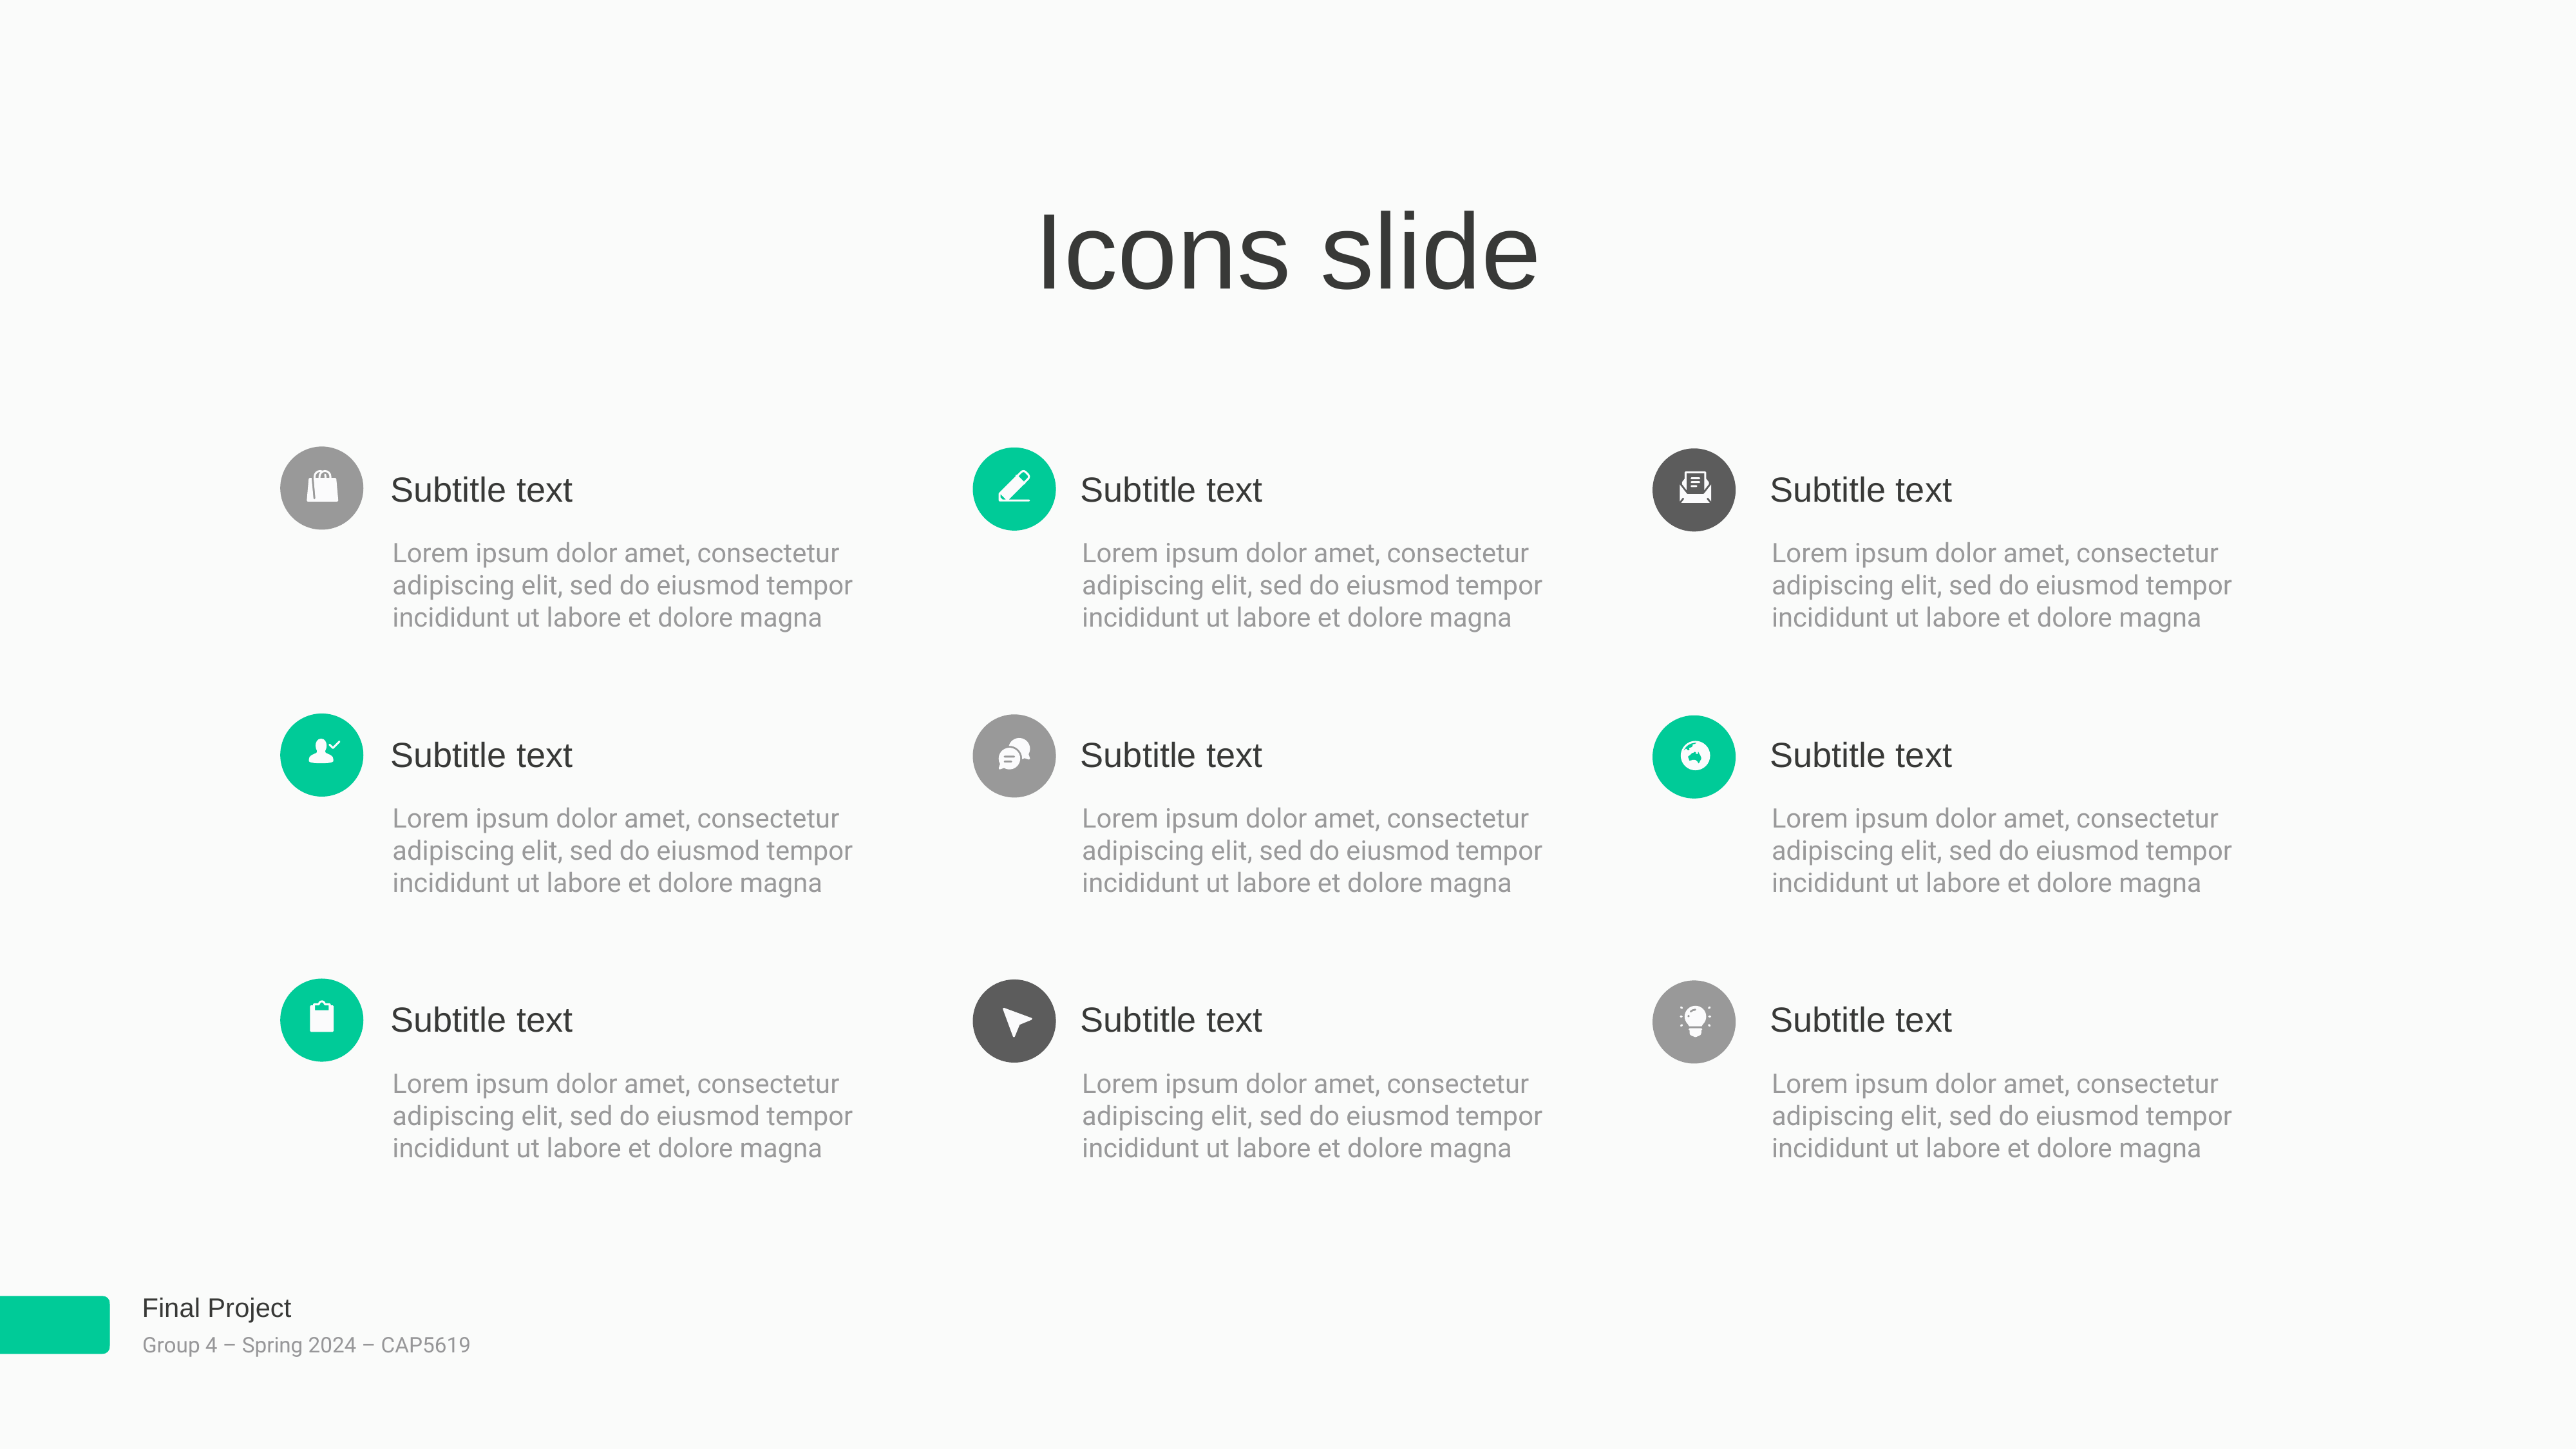

Icons slide

Subtitle text
Subtitle text
Subtitle text

Lorem ipsum dolor amet, consectetur adipiscing elit, sed do eiusmod tempor incididunt ut labore et dolore magna
Lorem ipsum dolor amet, consectetur adipiscing elit, sed do eiusmod tempor incididunt ut labore et dolore magna
Lorem ipsum dolor amet, consectetur adipiscing elit, sed do eiusmod tempor incididunt ut labore et dolore magna

Subtitle text
Subtitle text
Subtitle text

Lorem ipsum dolor amet, consectetur adipiscing elit, sed do eiusmod tempor incididunt ut labore et dolore magna
Lorem ipsum dolor amet, consectetur adipiscing elit, sed do eiusmod tempor incididunt ut labore et dolore magna
Lorem ipsum dolor amet, consectetur adipiscing elit, sed do eiusmod tempor incididunt ut labore et dolore magna

Subtitle text
Subtitle text
Subtitle text

Lorem ipsum dolor amet, consectetur adipiscing elit, sed do eiusmod tempor incididunt ut labore et dolore magna
Lorem ipsum dolor amet, consectetur adipiscing elit, sed do eiusmod tempor incididunt ut labore et dolore magna
Lorem ipsum dolor amet, consectetur adipiscing elit, sed do eiusmod tempor incididunt ut labore et dolore magna